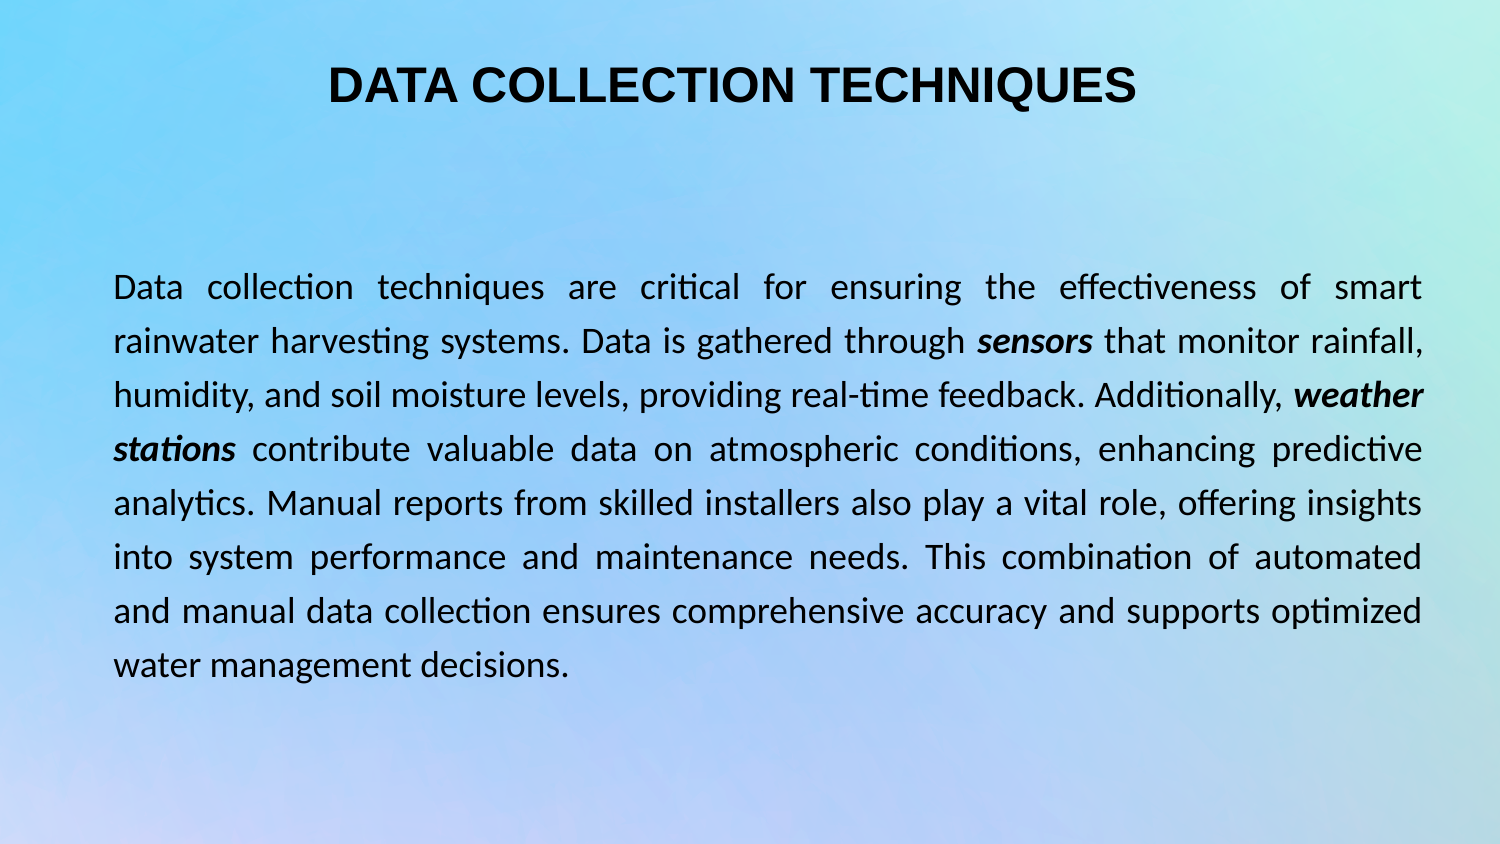

# DATA COLLECTION TECHNIQUES
Data collection techniques are critical for ensuring the effectiveness of smart rainwater harvesting systems. Data is gathered through sensors that monitor rainfall, humidity, and soil moisture levels, providing real-time feedback. Additionally, weather stations contribute valuable data on atmospheric conditions, enhancing predictive analytics. Manual reports from skilled installers also play a vital role, offering insights into system performance and maintenance needs. This combination of automated and manual data collection ensures comprehensive accuracy and supports optimized water management decisions.